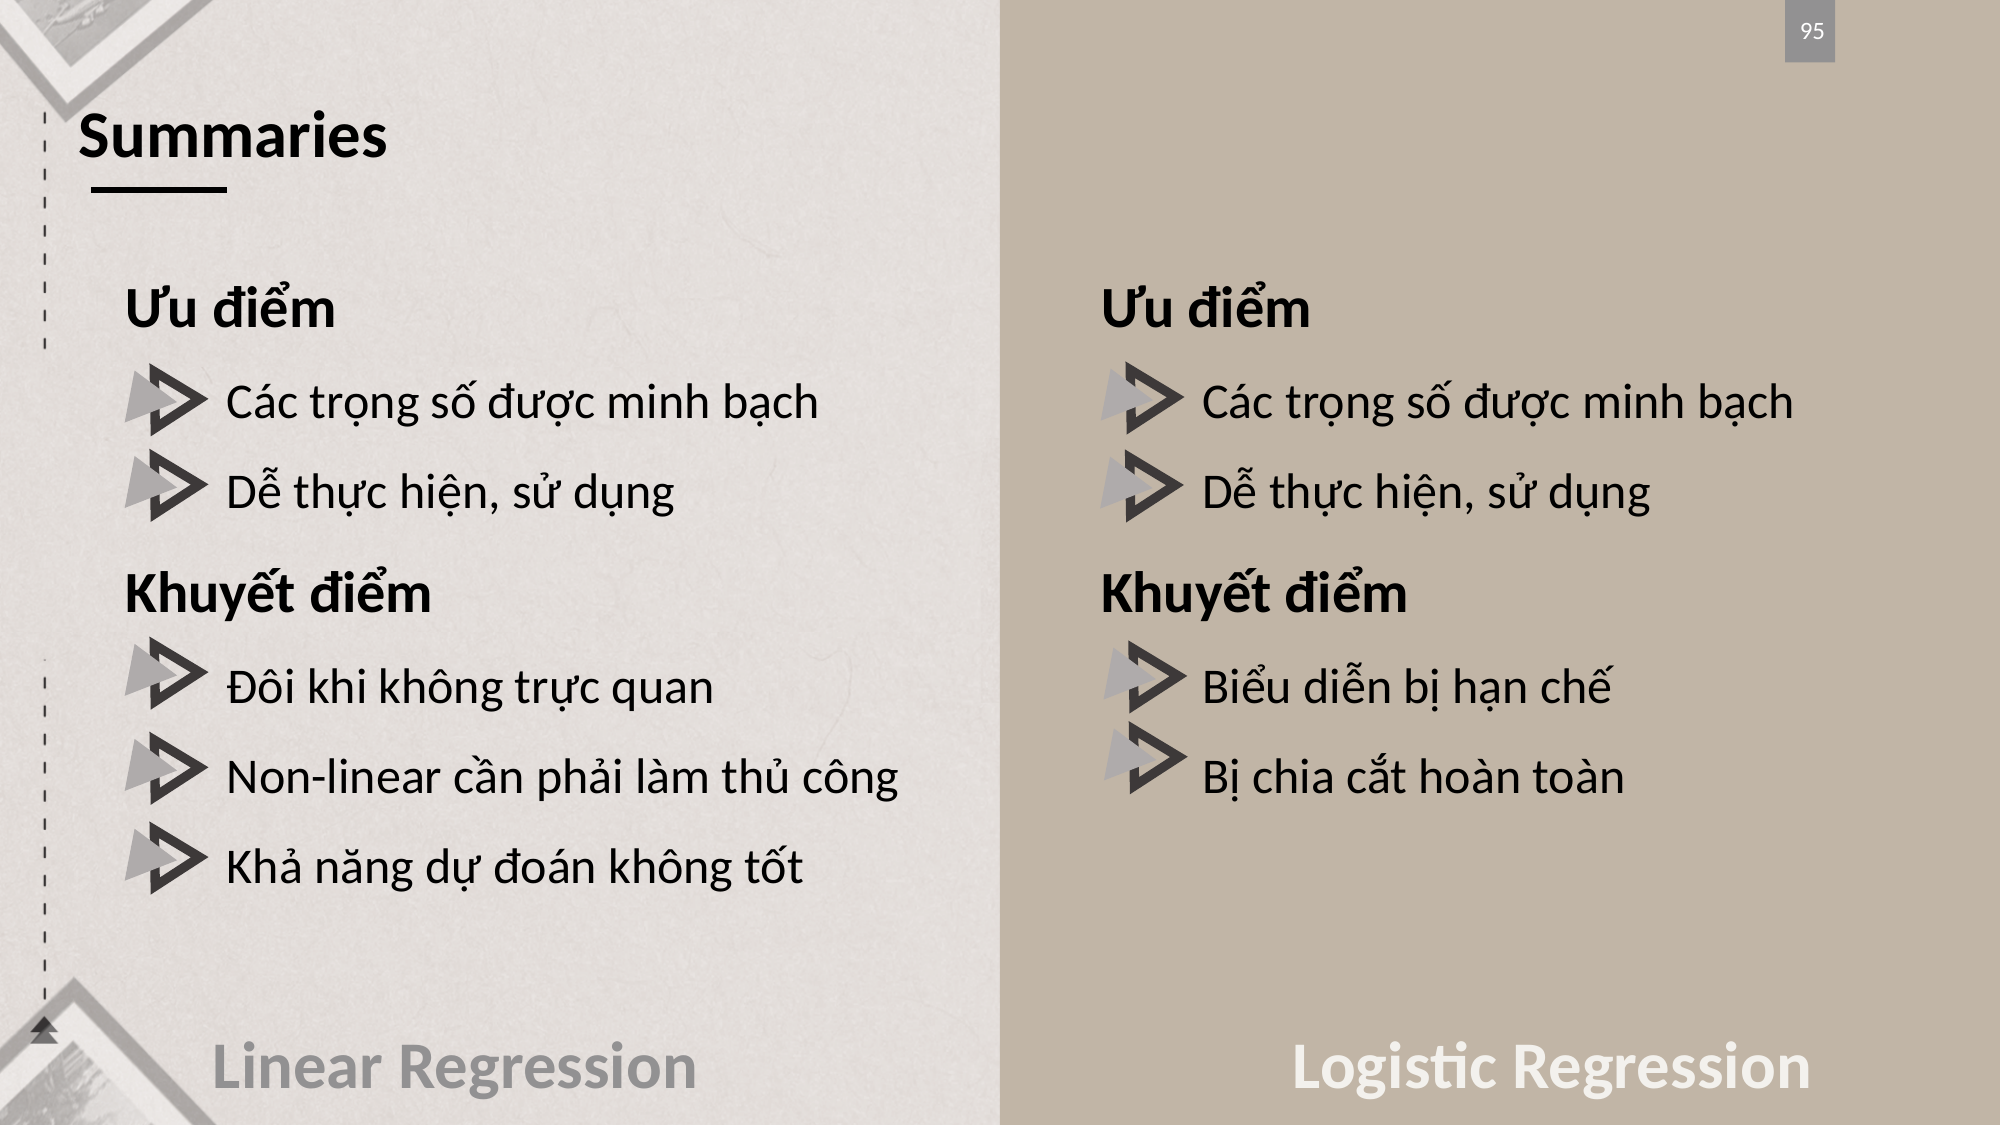

95
Summaries
Ưu điểm
         Các trọng số được minh bạch
         Dễ thực hiện, sử dụng
Khuyết điểm
         Đôi khi không trực quan
         Non-linear cần phải làm thủ công
         Khả năng dự đoán không tốt
Ưu điểm
         Các trọng số được minh bạch
         Dễ thực hiện, sử dụng
Khuyết điểm
         Biểu diễn bị hạn chế
         Bị chia cắt hoàn toàn

Logistic Regression
Linear Regression